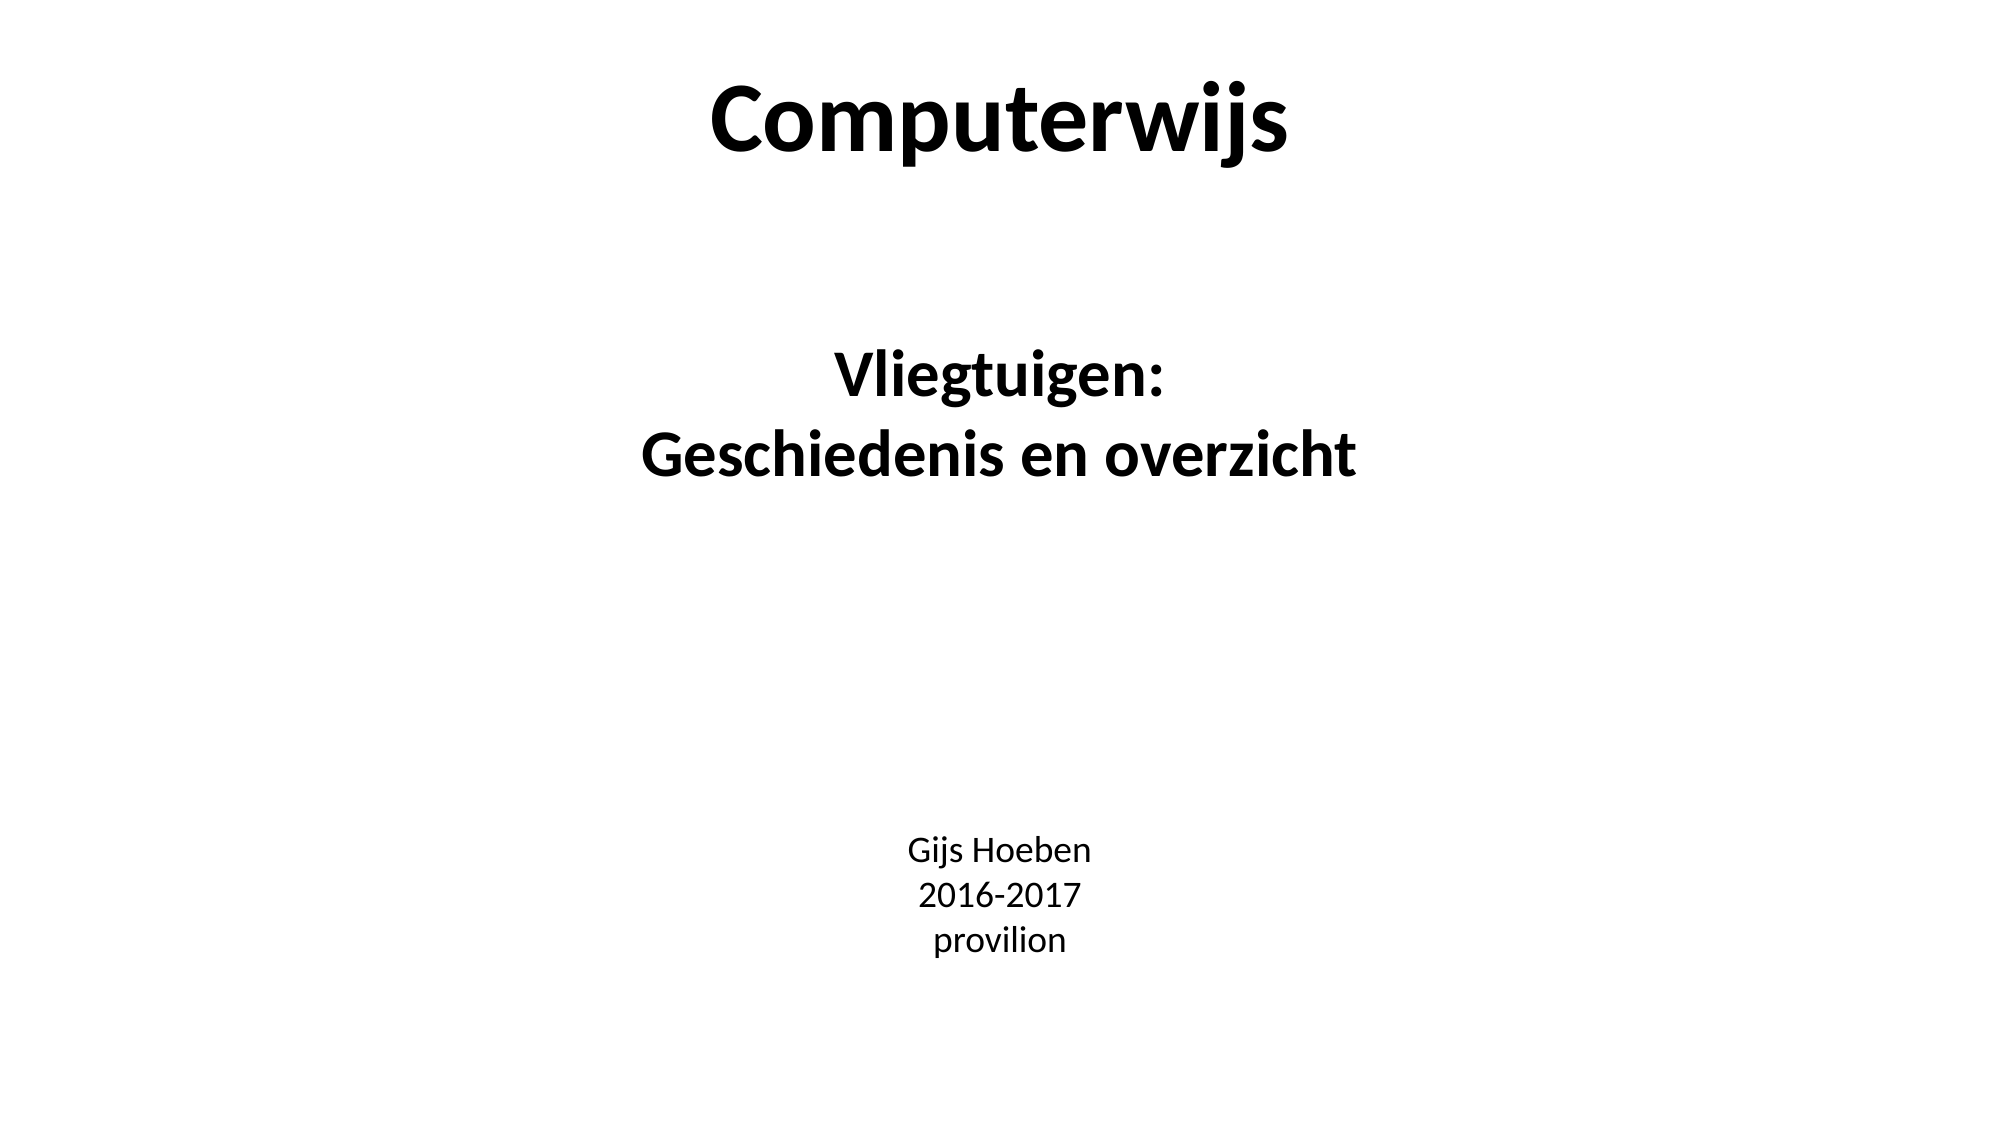

Computerwijs
Vliegtuigen:
Geschiedenis en overzicht
Gijs Hoeben
2016-2017
provilion